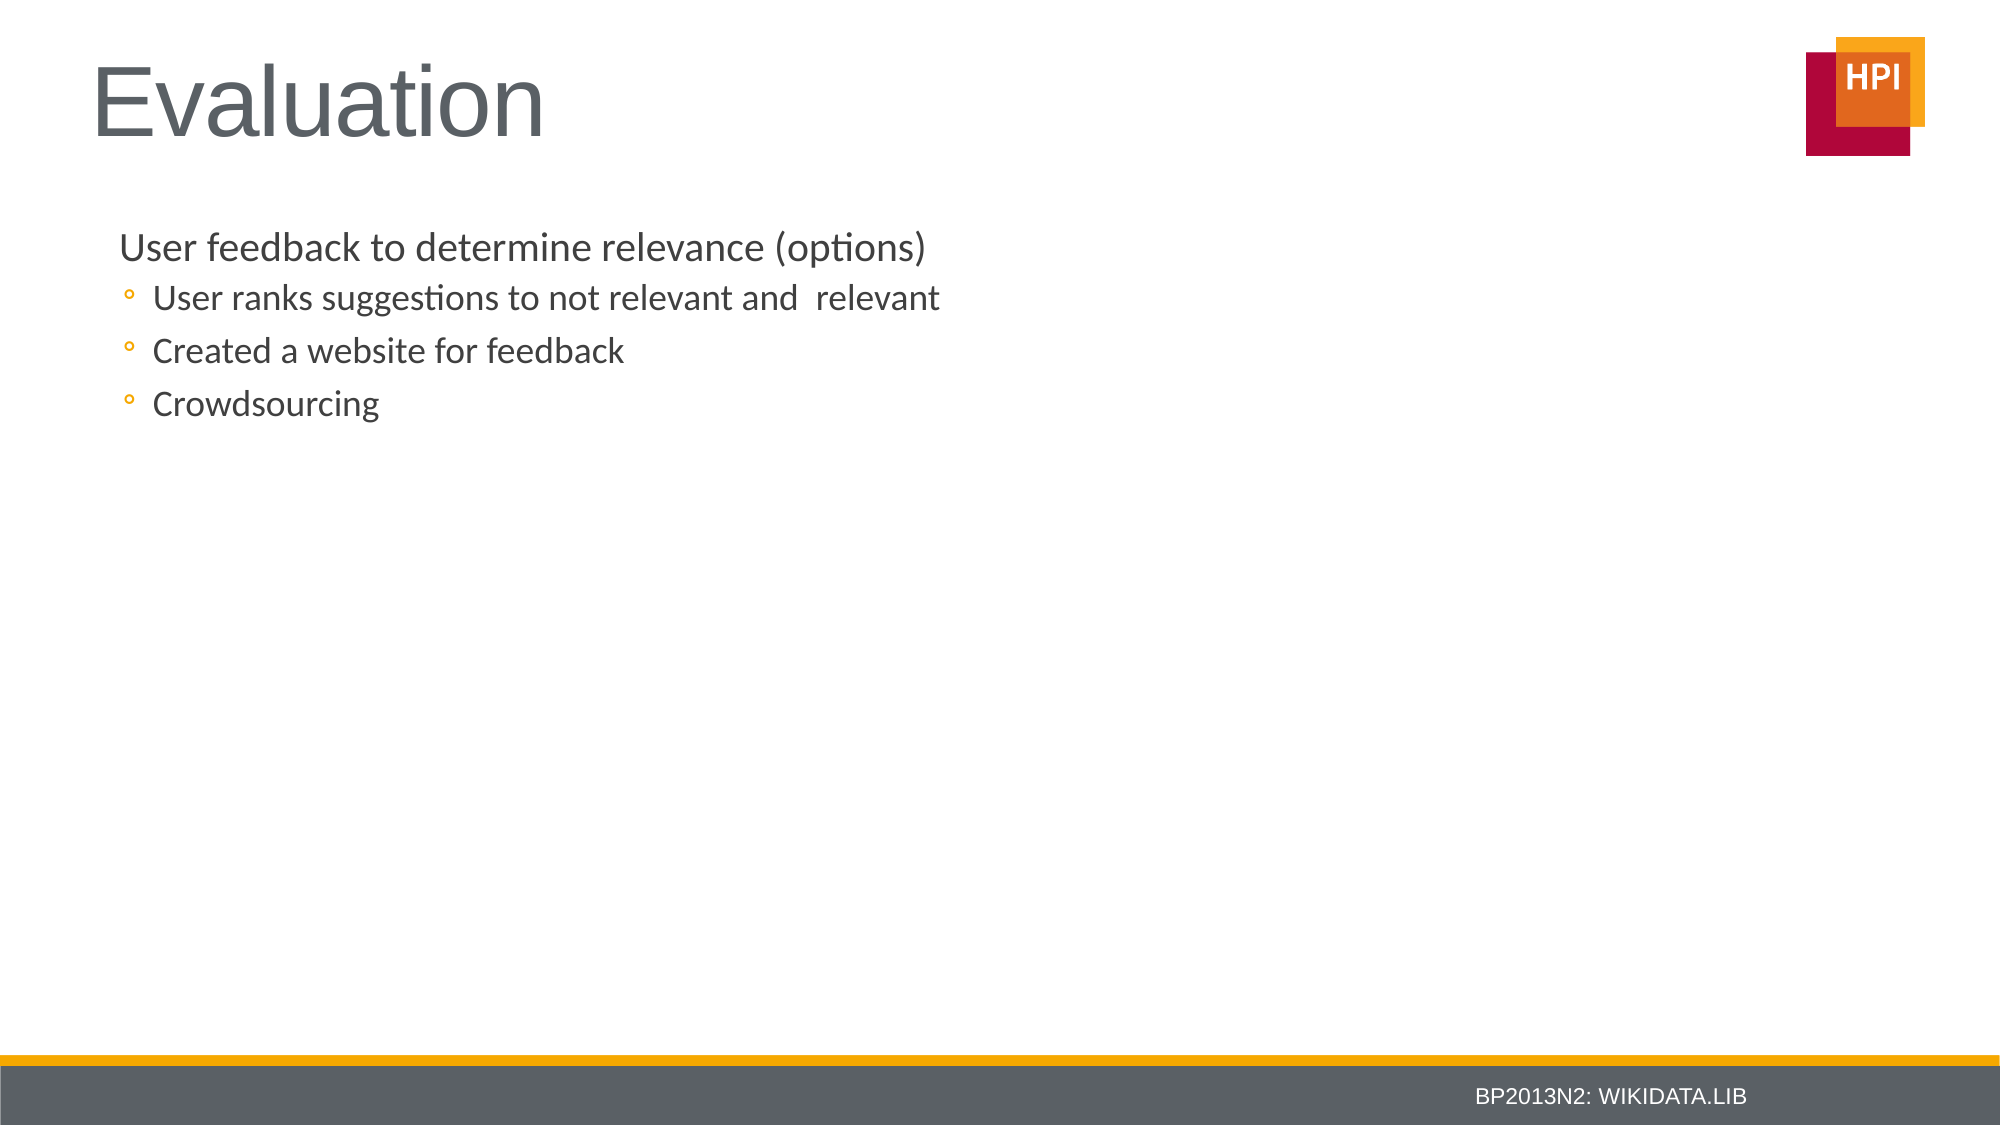

# Evaluation
User feedback to determine relevance (options)
User ranks suggestions to not relevant and  relevant
Created a website for feedback
Crowdsourcing

BP2013N2: WIKIDATA.LIB